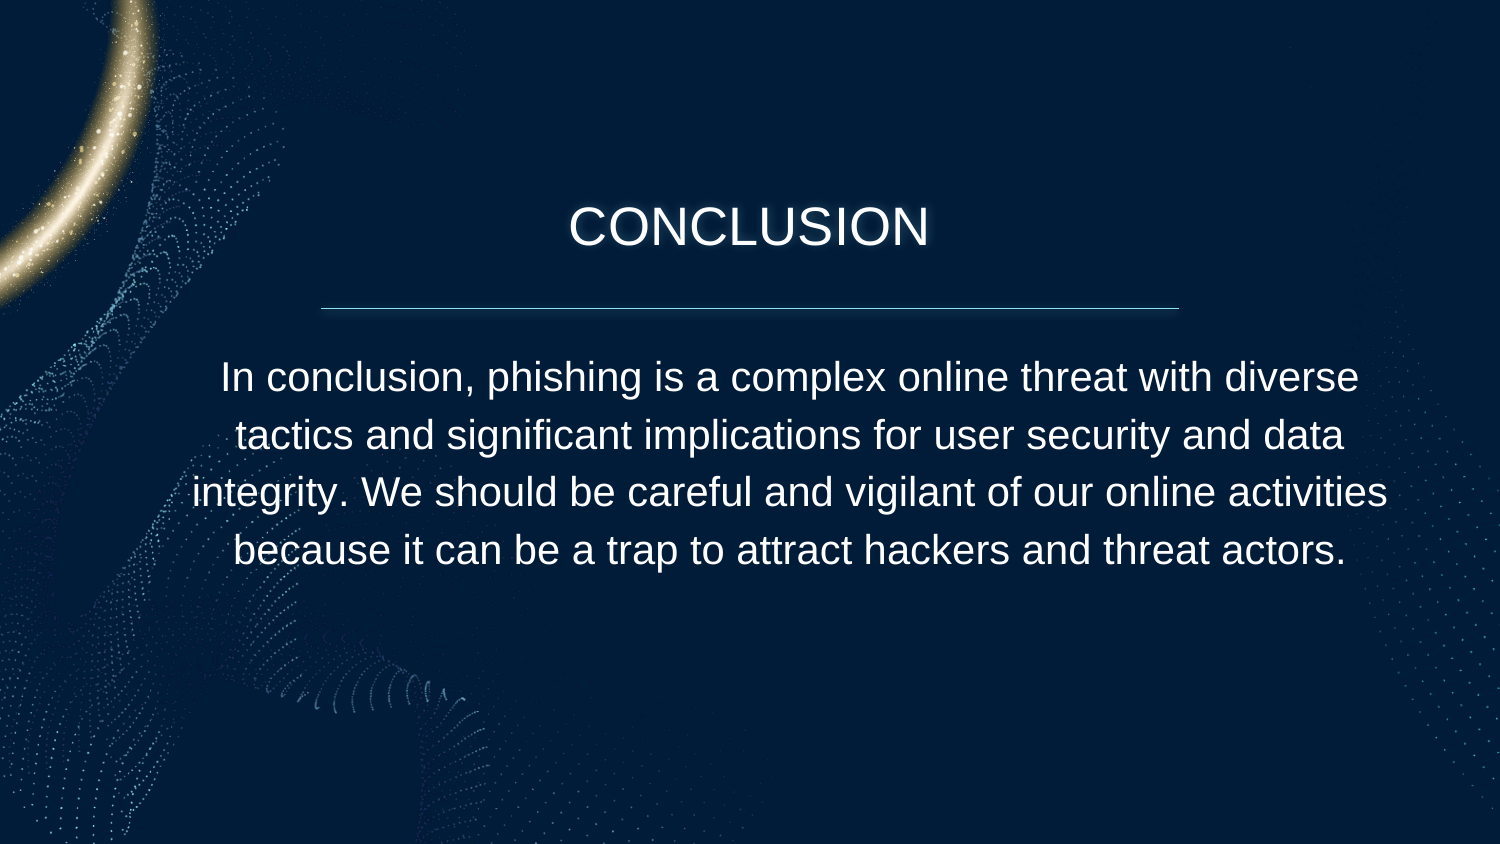

# CONCLUSION
In conclusion, phishing is a complex online threat with diverse tactics and significant implications for user security and data integrity. We should be careful and vigilant of our online activities because it can be a trap to attract hackers and threat actors.